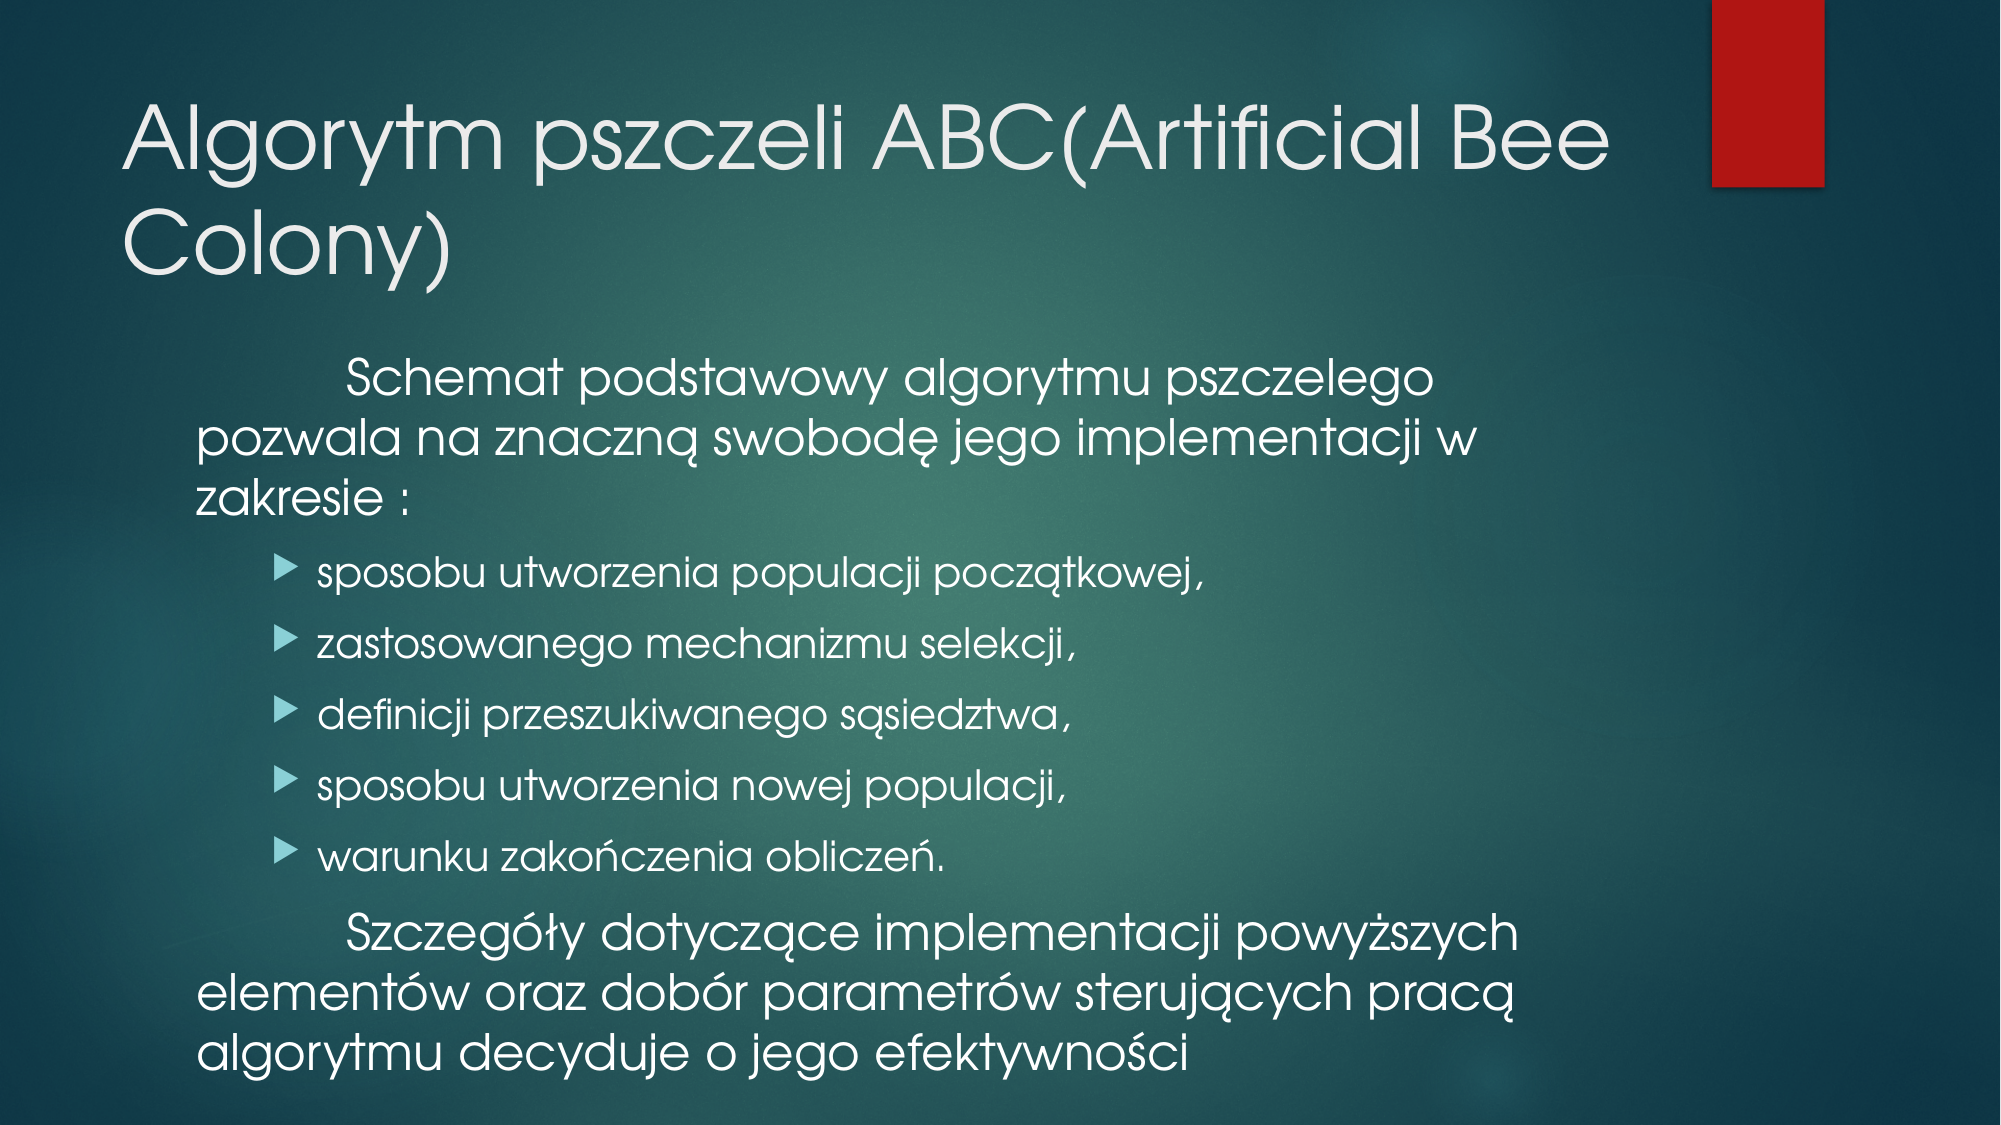

# Algorytm pszczeli ABC(Artificial Bee Colony)
	Schemat podstawowy algorytmu pszczelego pozwala na znaczną swobodę jego implementacji w zakresie :
sposobu utworzenia populacji początkowej,
zastosowanego mechanizmu selekcji,
definicji przeszukiwanego sąsiedztwa,
sposobu utworzenia nowej populacji,
warunku zakończenia obliczeń.
	Szczegóły dotyczące implementacji powyższych elementów oraz dobór parametrów sterujących pracą algorytmu decyduje o jego efektywności